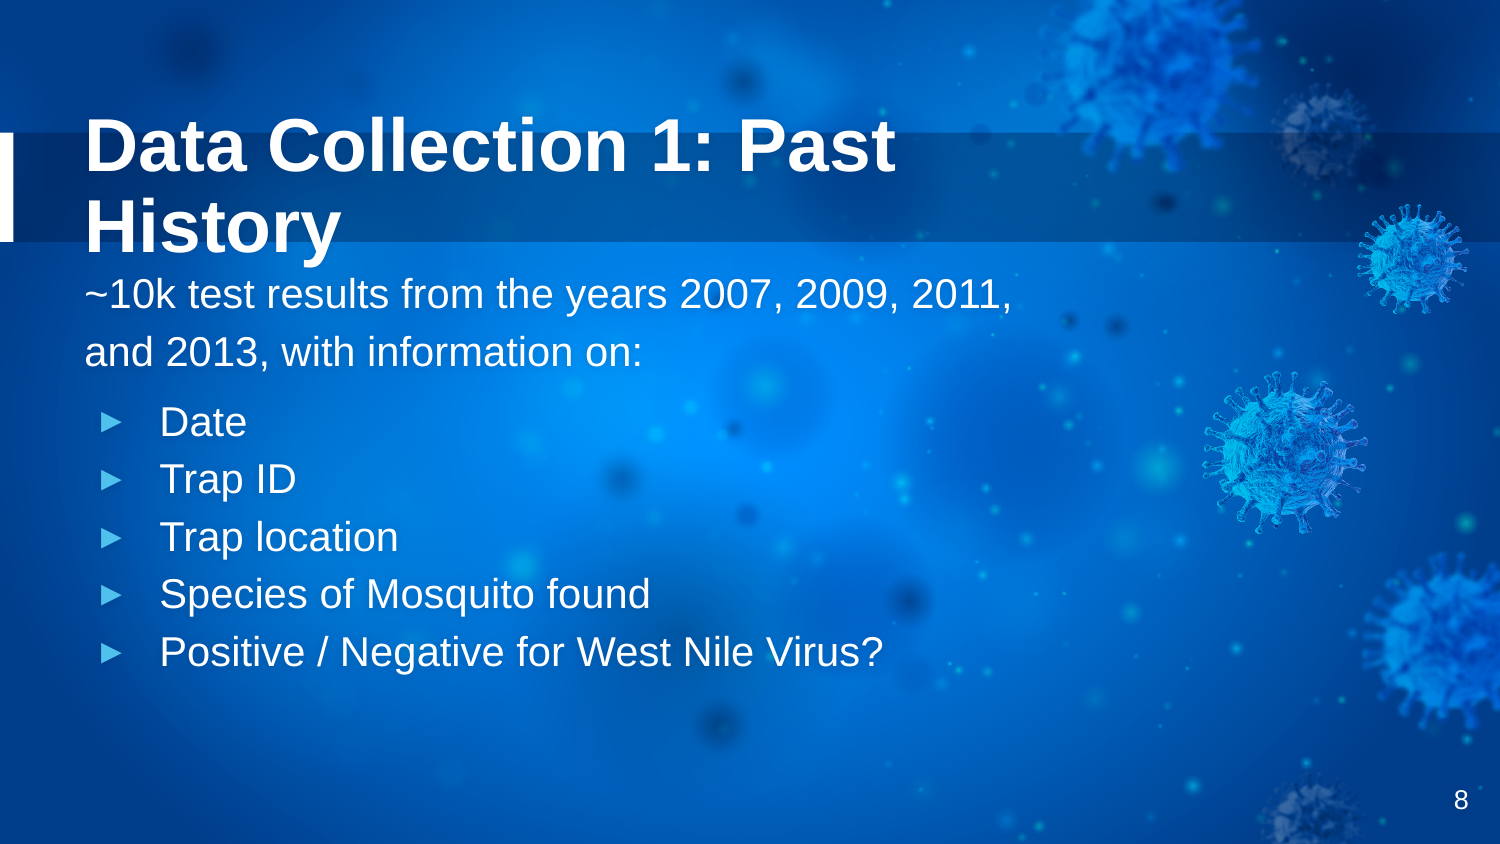

# Data Collection 1: Past History
~10k test results from the years 2007, 2009, 2011, and 2013, with information on:
Date
Trap ID
Trap location
Species of Mosquito found
Positive / Negative for West Nile Virus?
8